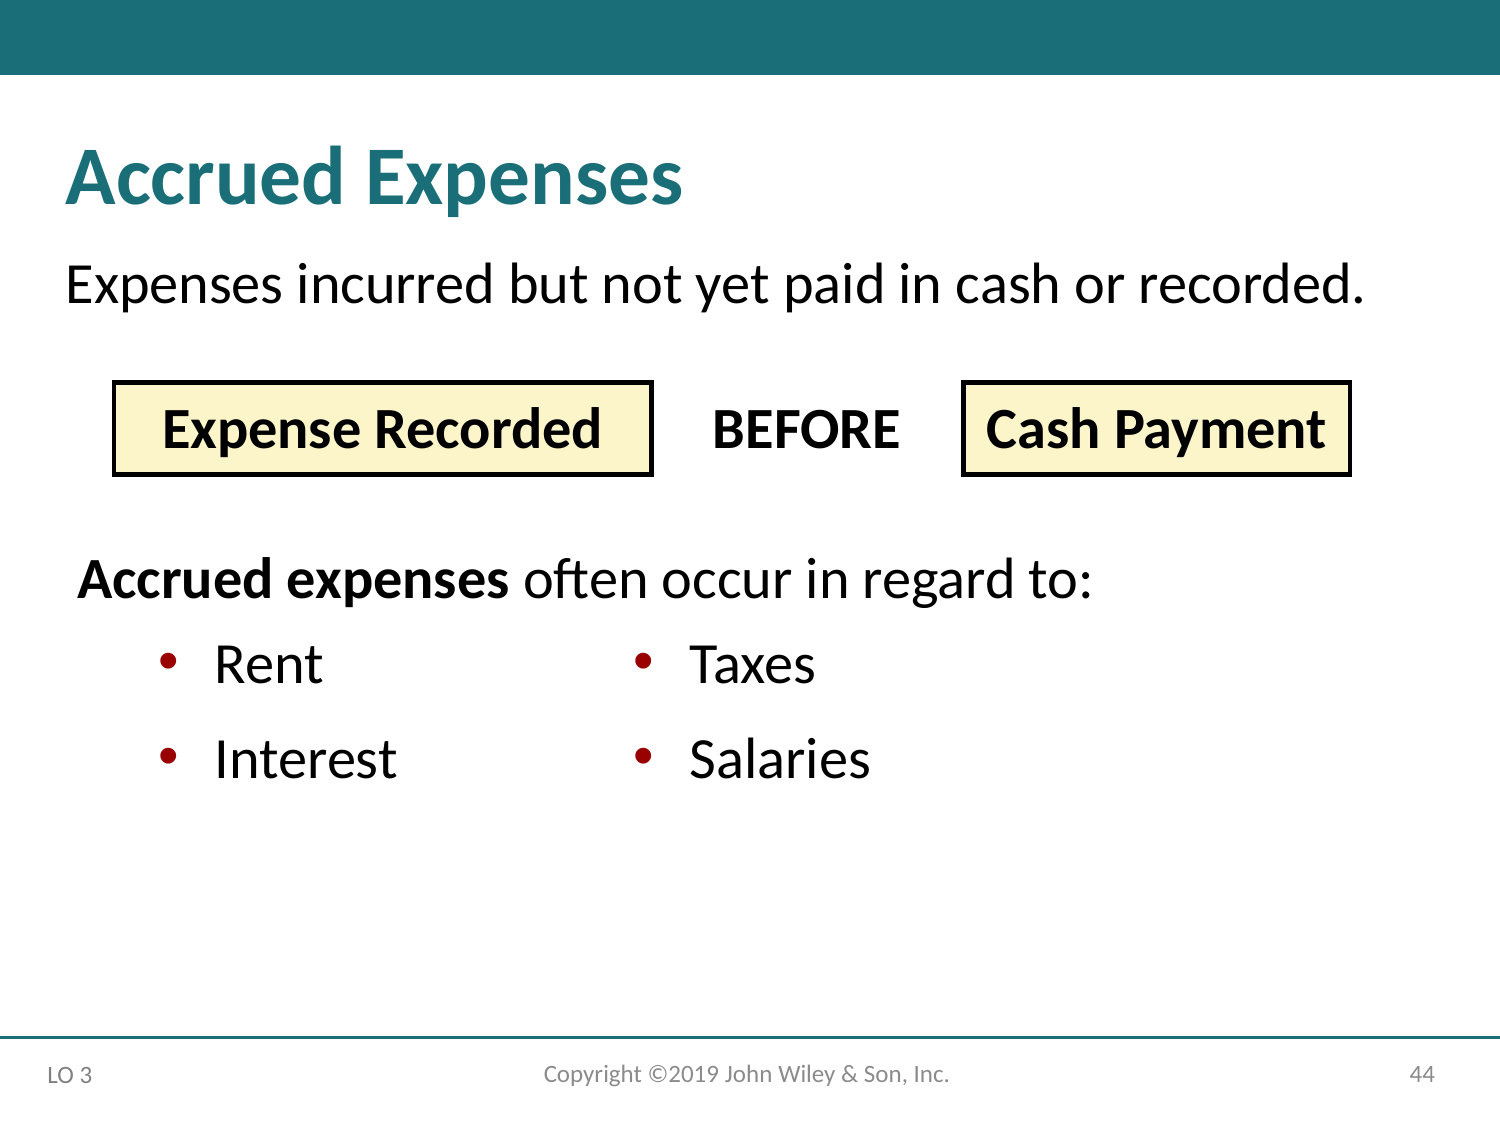

Accrued Expenses
Expenses incurred but not yet paid in cash or recorded.

Expense Recorded
BEFORE
Cash Payment
Accrued expenses often occur in regard to:
Rent
Interest
Taxes
Salaries
Copyright ©2019 John Wiley & Son, Inc.
44
LO 3